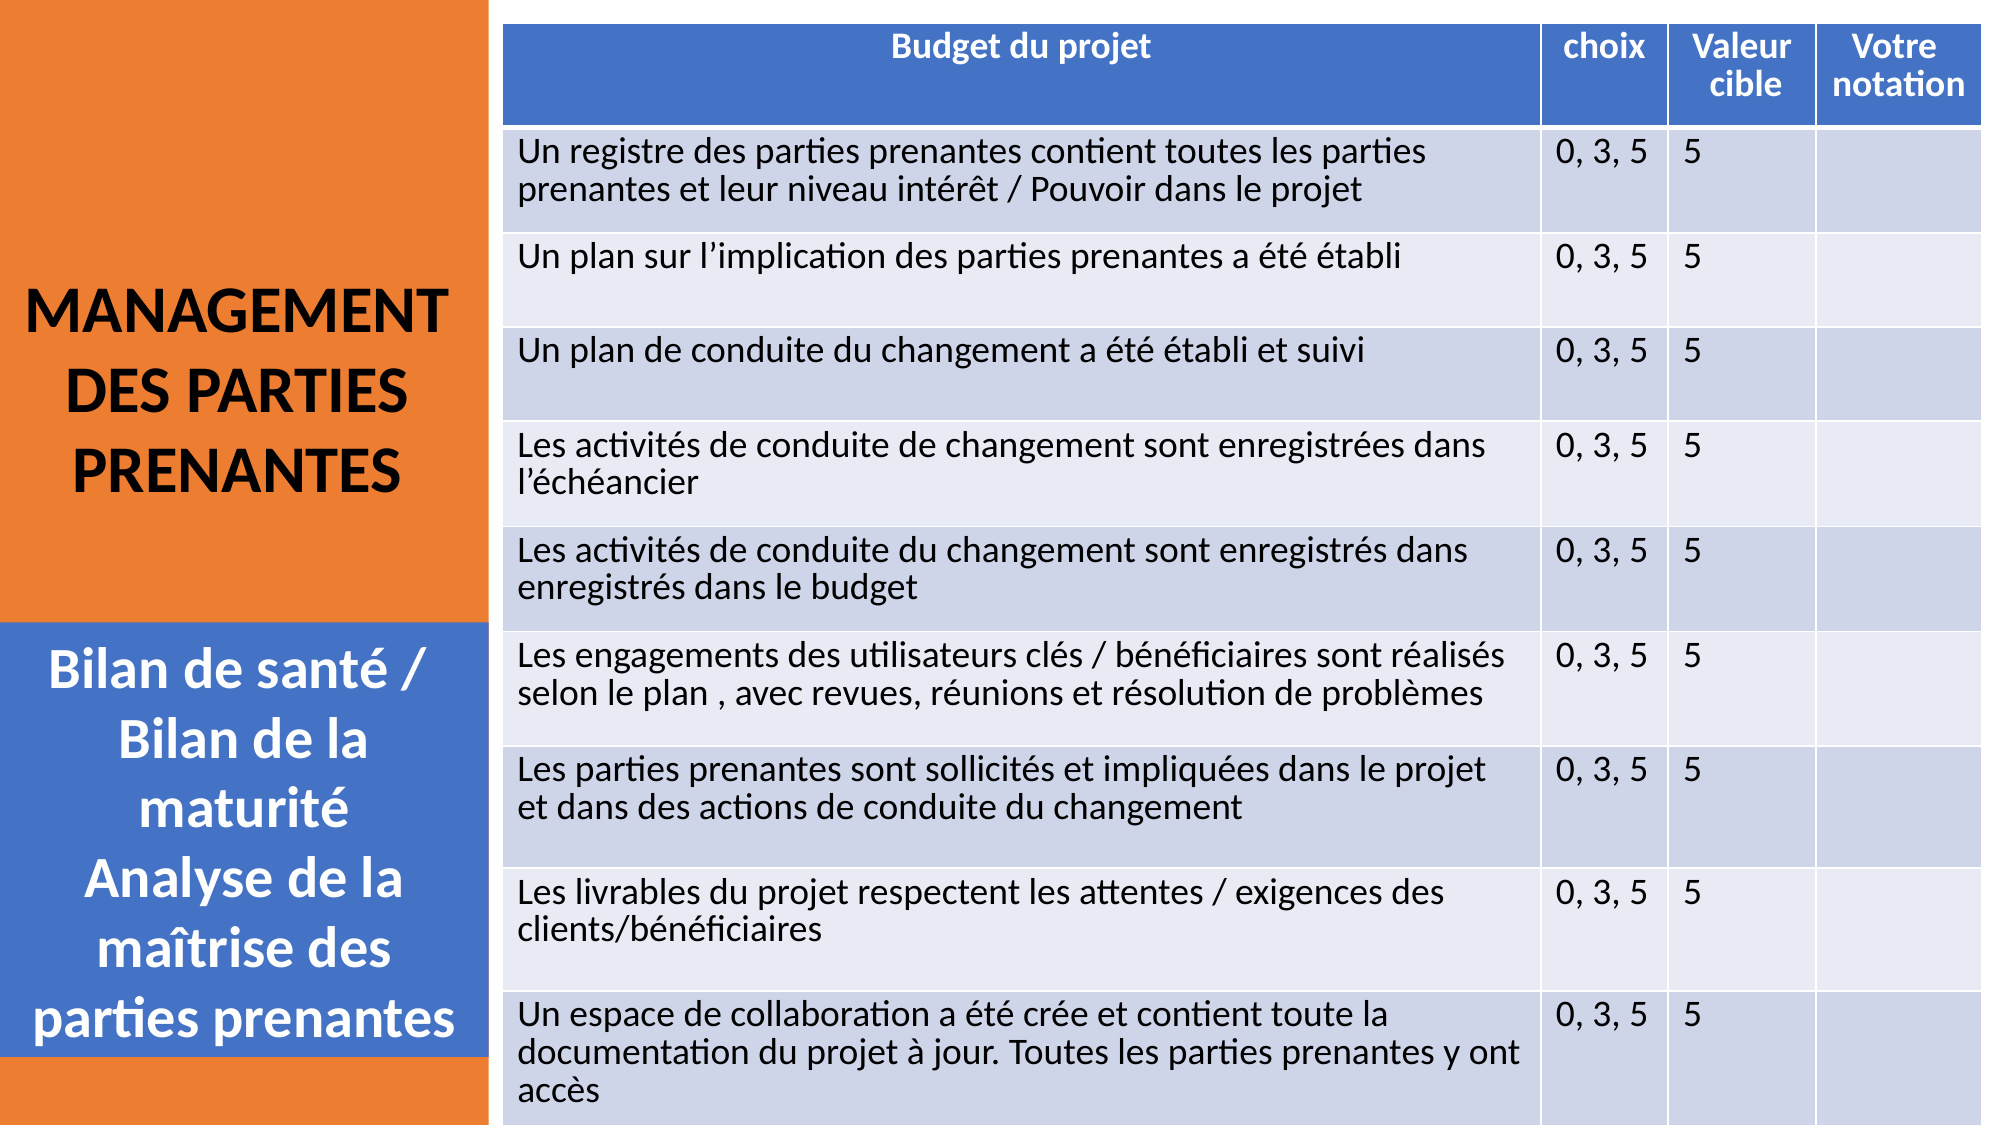

| Budget du projet | choix | Valeur cible | Votre notation |
| --- | --- | --- | --- |
| Un registre des parties prenantes contient toutes les parties prenantes et leur niveau intérêt / Pouvoir dans le projet | 0, 3, 5 | 5 |  |
| Un plan sur l’implication des parties prenantes a été établi | 0, 3, 5 | 5 |  |
| Un plan de conduite du changement a été établi et suivi | 0, 3, 5 | 5 |  |
| Les activités de conduite de changement sont enregistrées dans l’échéancier | 0, 3, 5 | 5 |  |
| Les activités de conduite du changement sont enregistrés dans enregistrés dans le budget | 0, 3, 5 | 5 |  |
| Les engagements des utilisateurs clés / bénéficiaires sont réalisés selon le plan , avec revues, réunions et résolution de problèmes | 0, 3, 5 | 5 |  |
| Les parties prenantes sont sollicités et impliquées dans le projet et dans des actions de conduite du changement | 0, 3, 5 | 5 |  |
| Les livrables du projet respectent les attentes / exigences des clients/bénéficiaires | 0, 3, 5 | 5 |  |
| Un espace de collaboration a été crée et contient toute la documentation du projet à jour. Toutes les parties prenantes y ont accès | 0, 3, 5 | 5 |  |
MANAGEMENT DES PARTIES PRENANTES
Bilan de santé /
Bilan de la maturité
Analyse de la maîtrise des parties prenantes
Ce document est exclusivement réservé aux séminaristes du F61 du CIFOPE, toute autre distribution est interdite, info@cifope.com